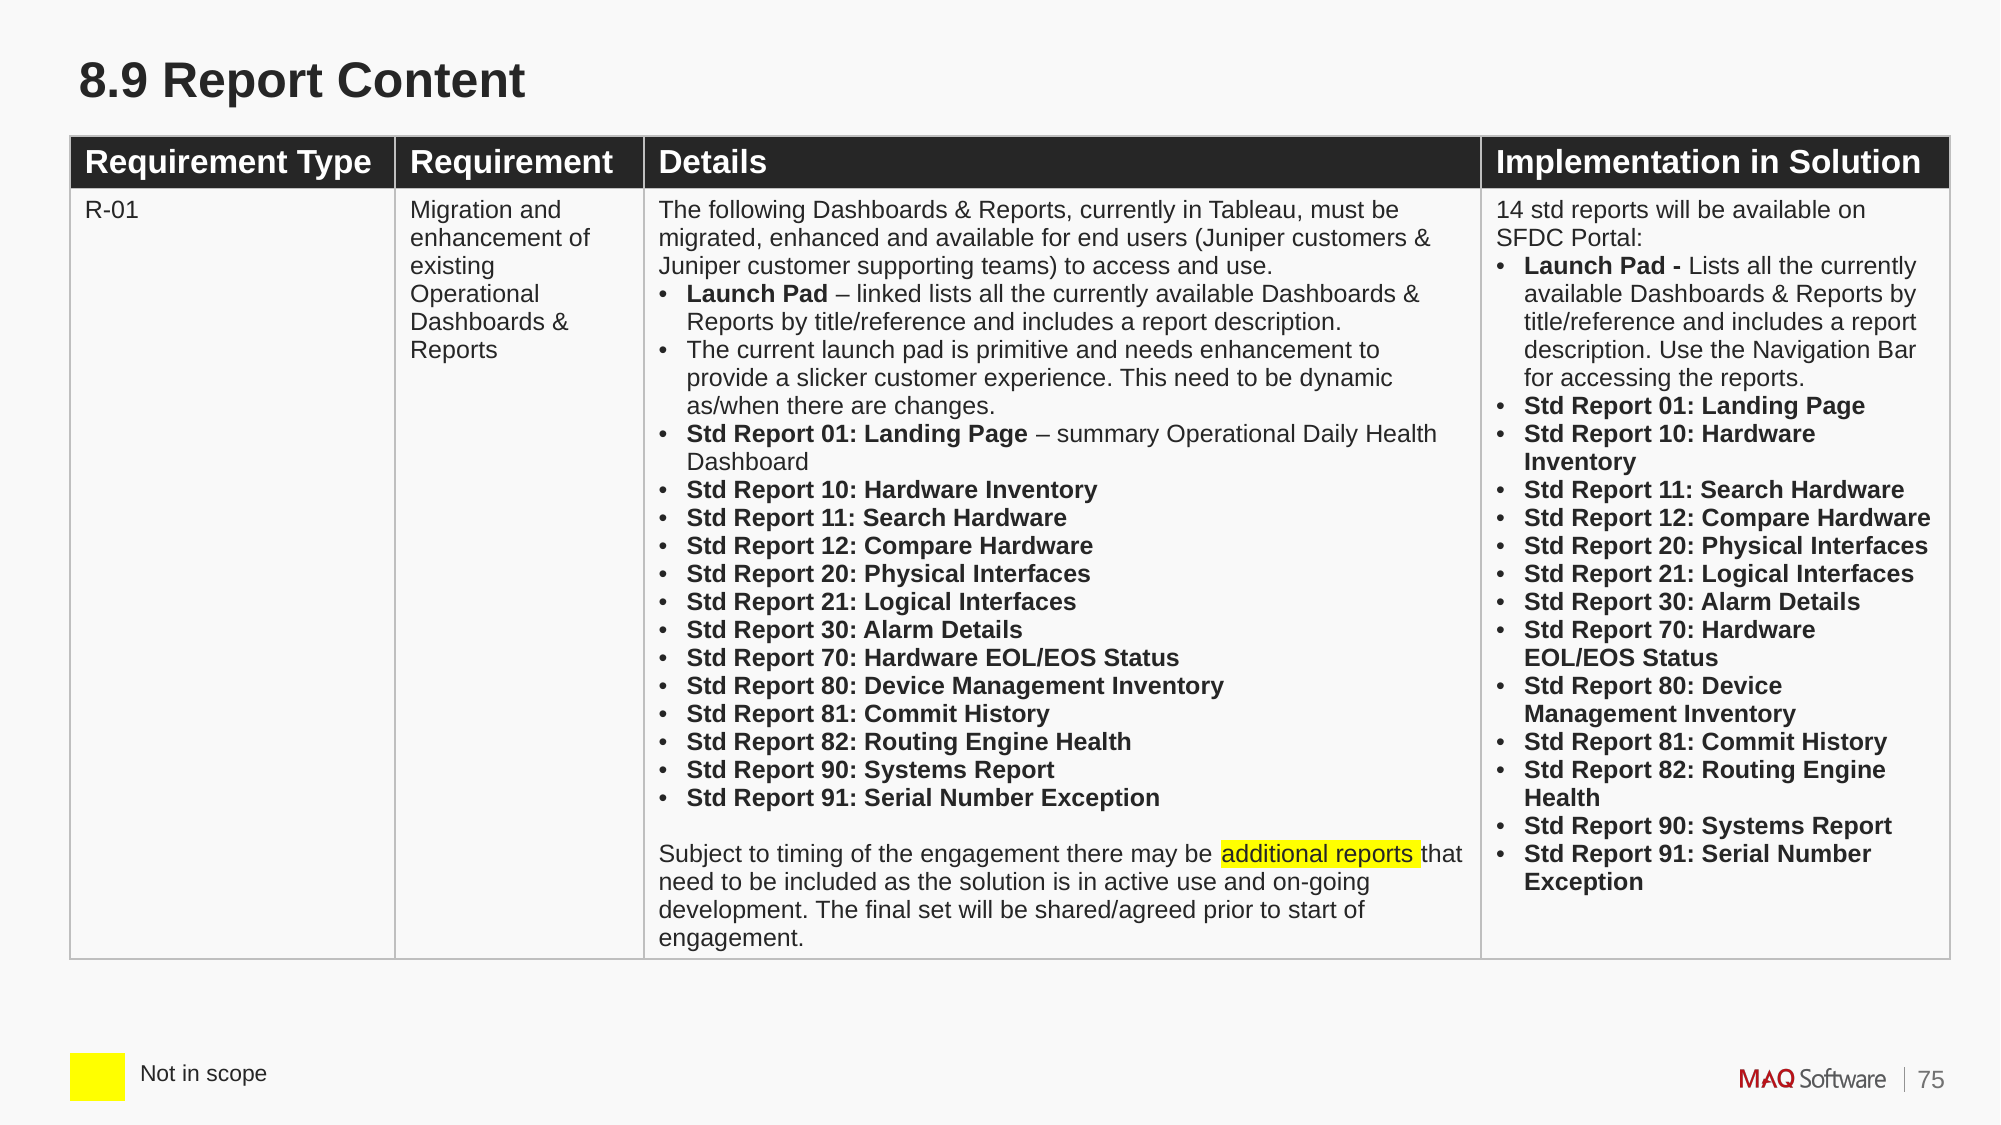

8.9 Report Content
| Requirement Type | Requirement | Details | Implementation in Solution |
| --- | --- | --- | --- |
| R-01 | Migration and enhancement of existing Operational Dashboards & Reports | The following Dashboards & Reports, currently in Tableau, must be migrated, enhanced and available for end users (Juniper customers & Juniper customer supporting teams) to access and use. Launch Pad – linked lists all the currently available Dashboards & Reports by title/reference and includes a report description. The current launch pad is primitive and needs enhancement to provide a slicker customer experience. This need to be dynamic as/when there are changes. Std Report 01: Landing Page – summary Operational Daily Health Dashboard Std Report 10: Hardware Inventory Std Report 11: Search Hardware Std Report 12: Compare Hardware Std Report 20: Physical Interfaces Std Report 21: Logical Interfaces Std Report 30: Alarm Details Std Report 70: Hardware EOL/EOS Status Std Report 80: Device Management Inventory Std Report 81: Commit History Std Report 82: Routing Engine Health Std Report 90: Systems Report Std Report 91: Serial Number Exception   Subject to timing of the engagement there may be additional reports that need to be included as the solution is in active use and on-going development. The final set will be shared/agreed prior to start of engagement. | 14 std reports will be available on SFDC Portal: Launch Pad - Lists all the currently available Dashboards & Reports by title/reference and includes a report description. Use the Navigation Bar for accessing the reports. Std Report 01: Landing Page Std Report 10: Hardware Inventory Std Report 11: Search Hardware Std Report 12: Compare Hardware Std Report 20: Physical Interfaces Std Report 21: Logical Interfaces Std Report 30: Alarm Details Std Report 70: Hardware EOL/EOS Status Std Report 80: Device Management Inventory Std Report 81: Commit History Std Report 82: Routing Engine Health Std Report 90: Systems Report Std Report 91: Serial Number Exception |
|  | Not in scope |
| --- | --- |
75